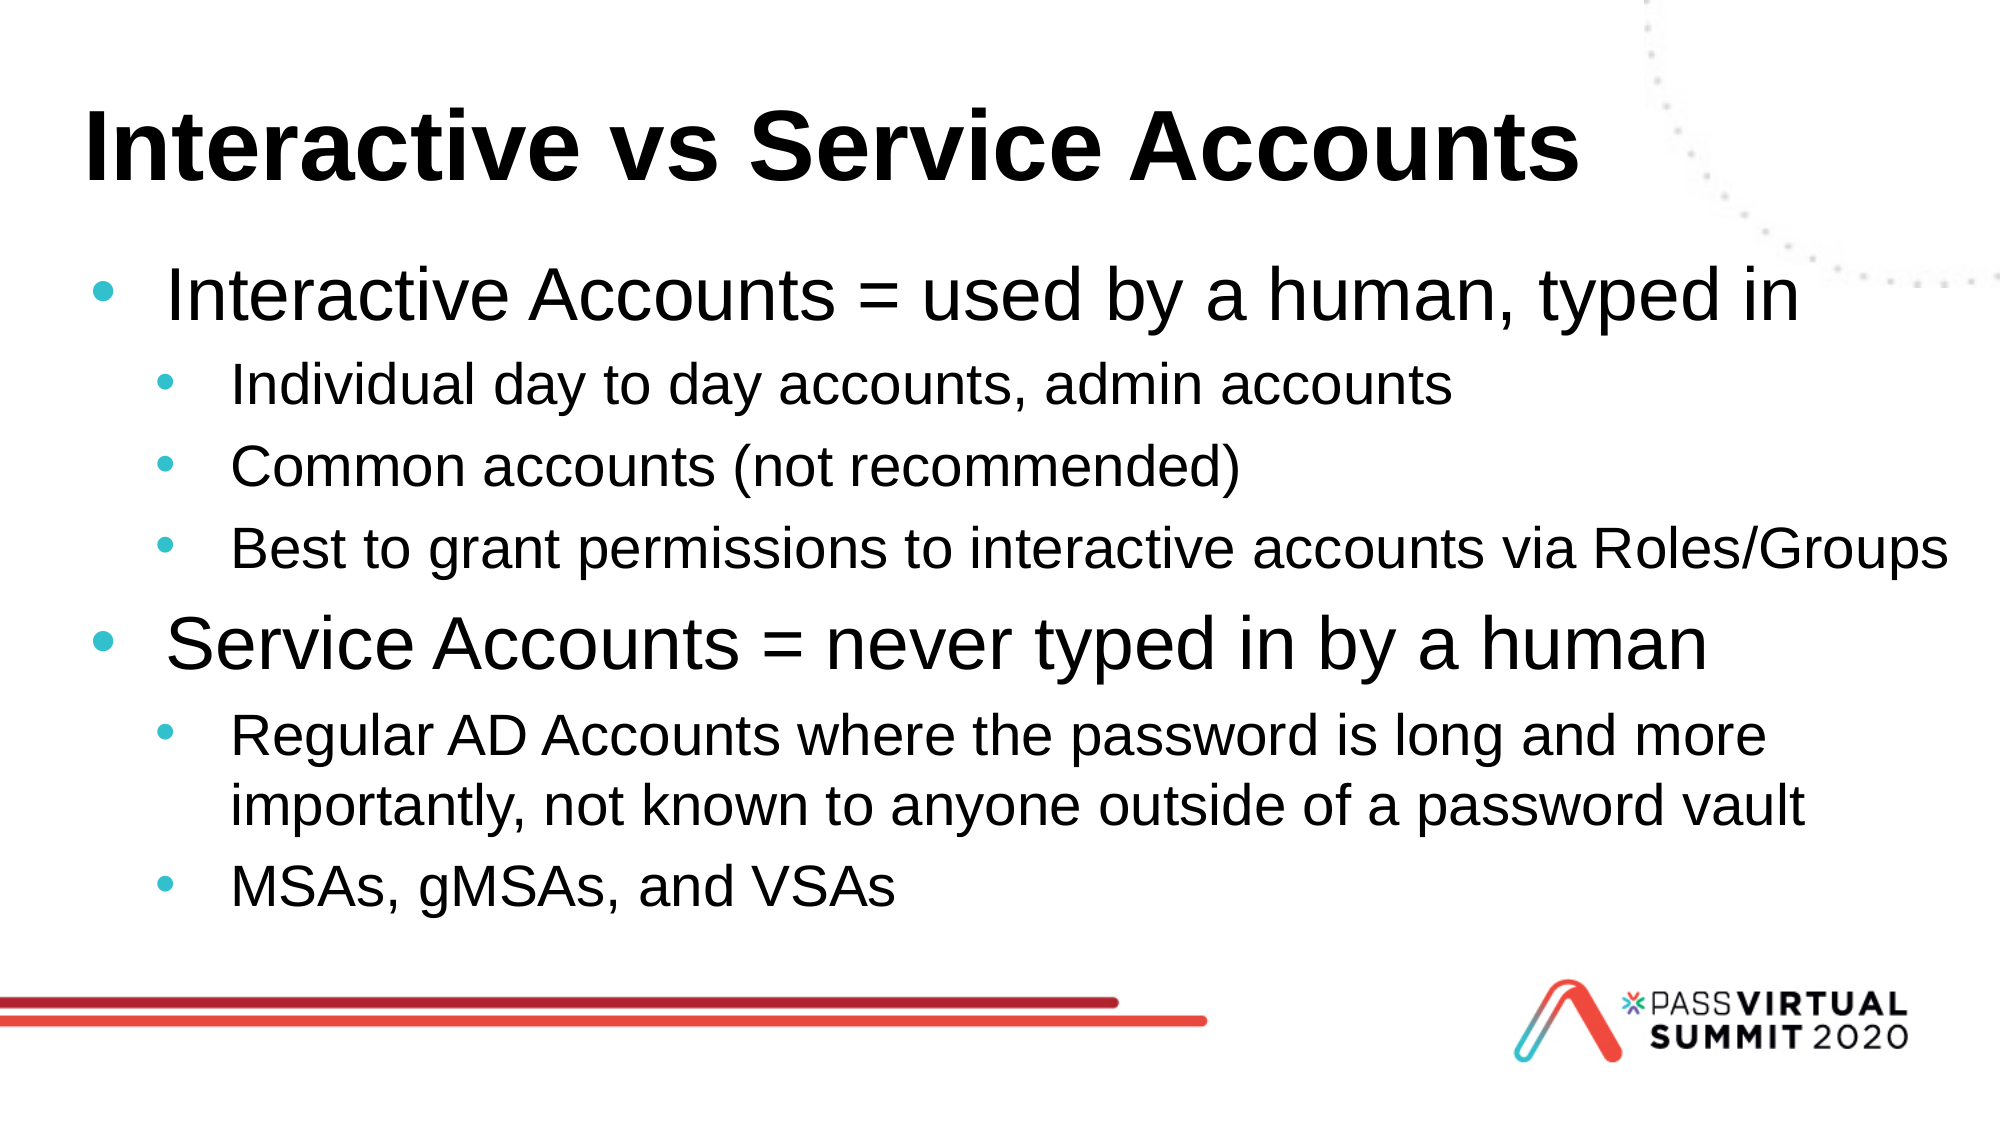

# Interactive vs Service Accounts
Interactive Accounts = used by a human, typed in
Individual day to day accounts, admin accounts
Common accounts (not recommended)
Best to grant permissions to interactive accounts via Roles/Groups
Service Accounts = never typed in by a human
Regular AD Accounts where the password is long and more importantly, not known to anyone outside of a password vault
MSAs, gMSAs, and VSAs